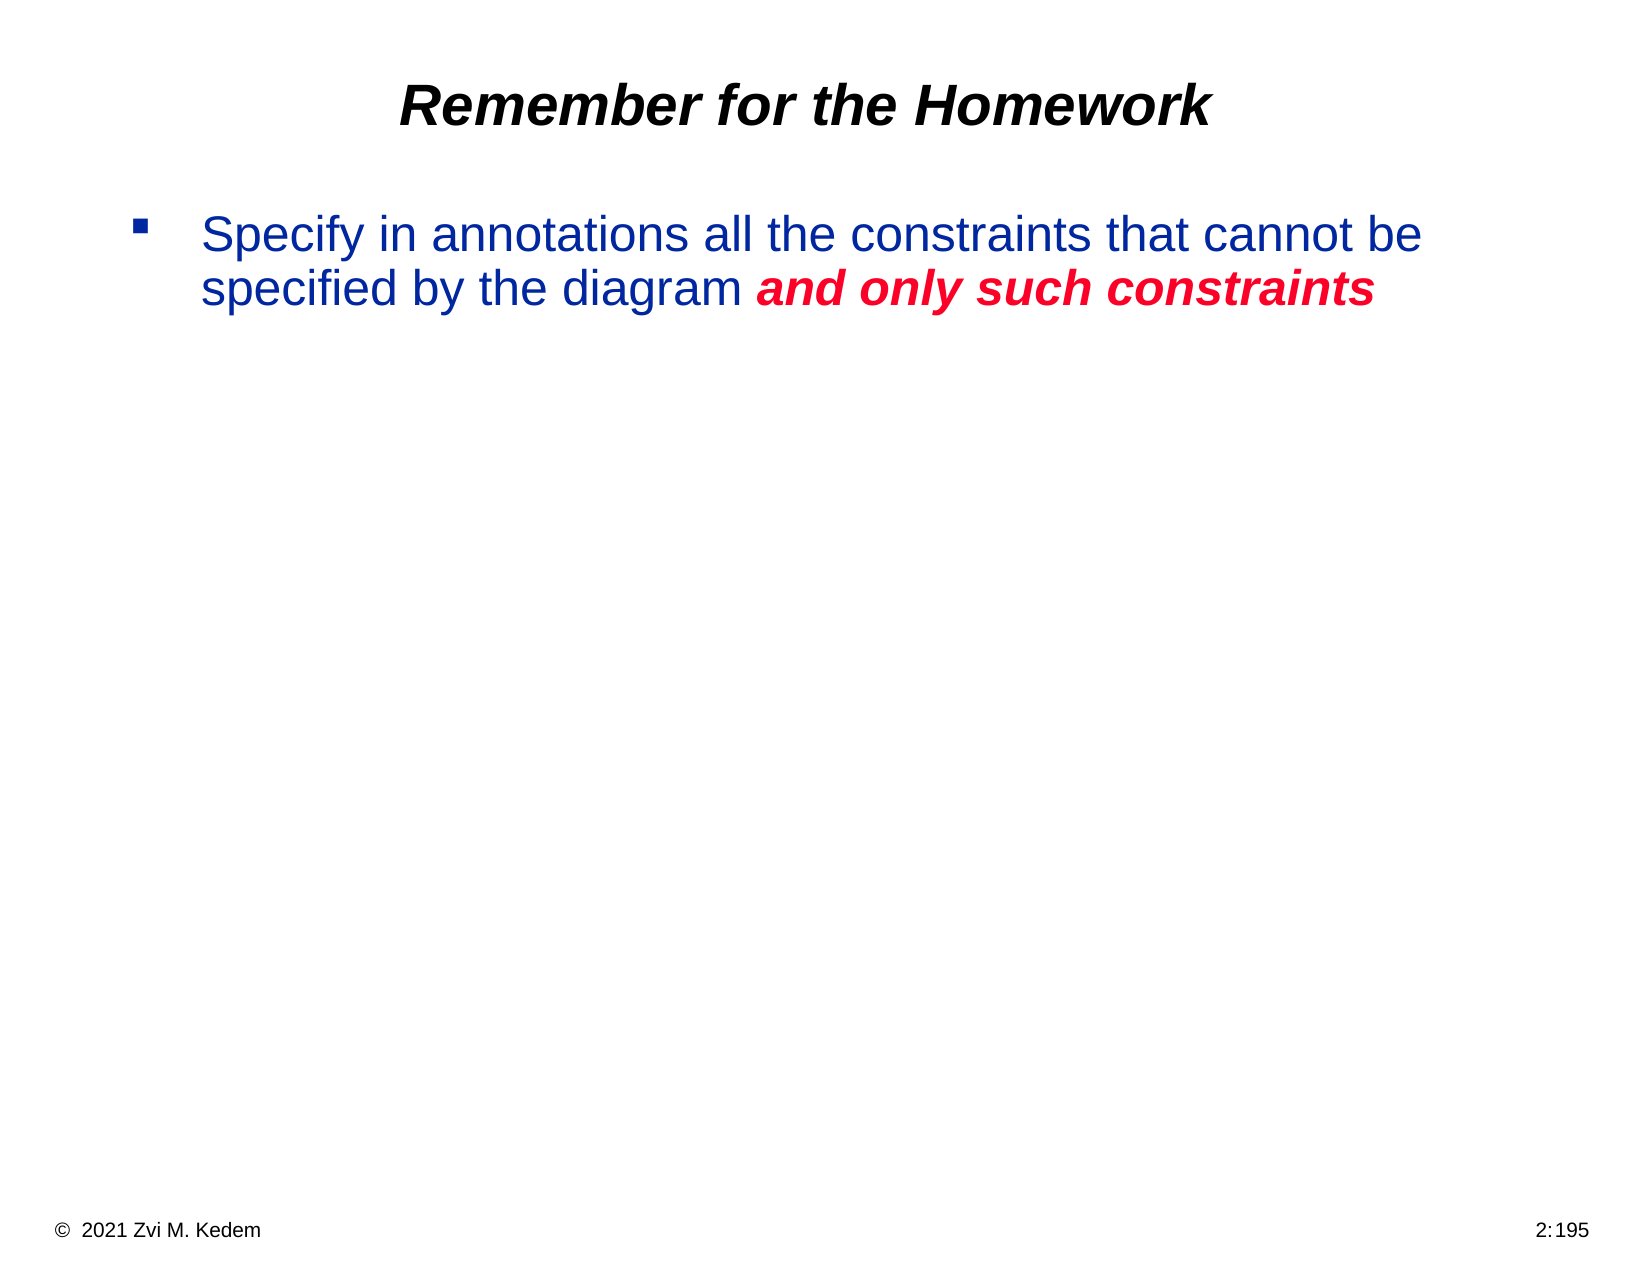

# Remember for the Homework
Specify in annotations all the constraints that cannot be specified by the diagram and only such constraints